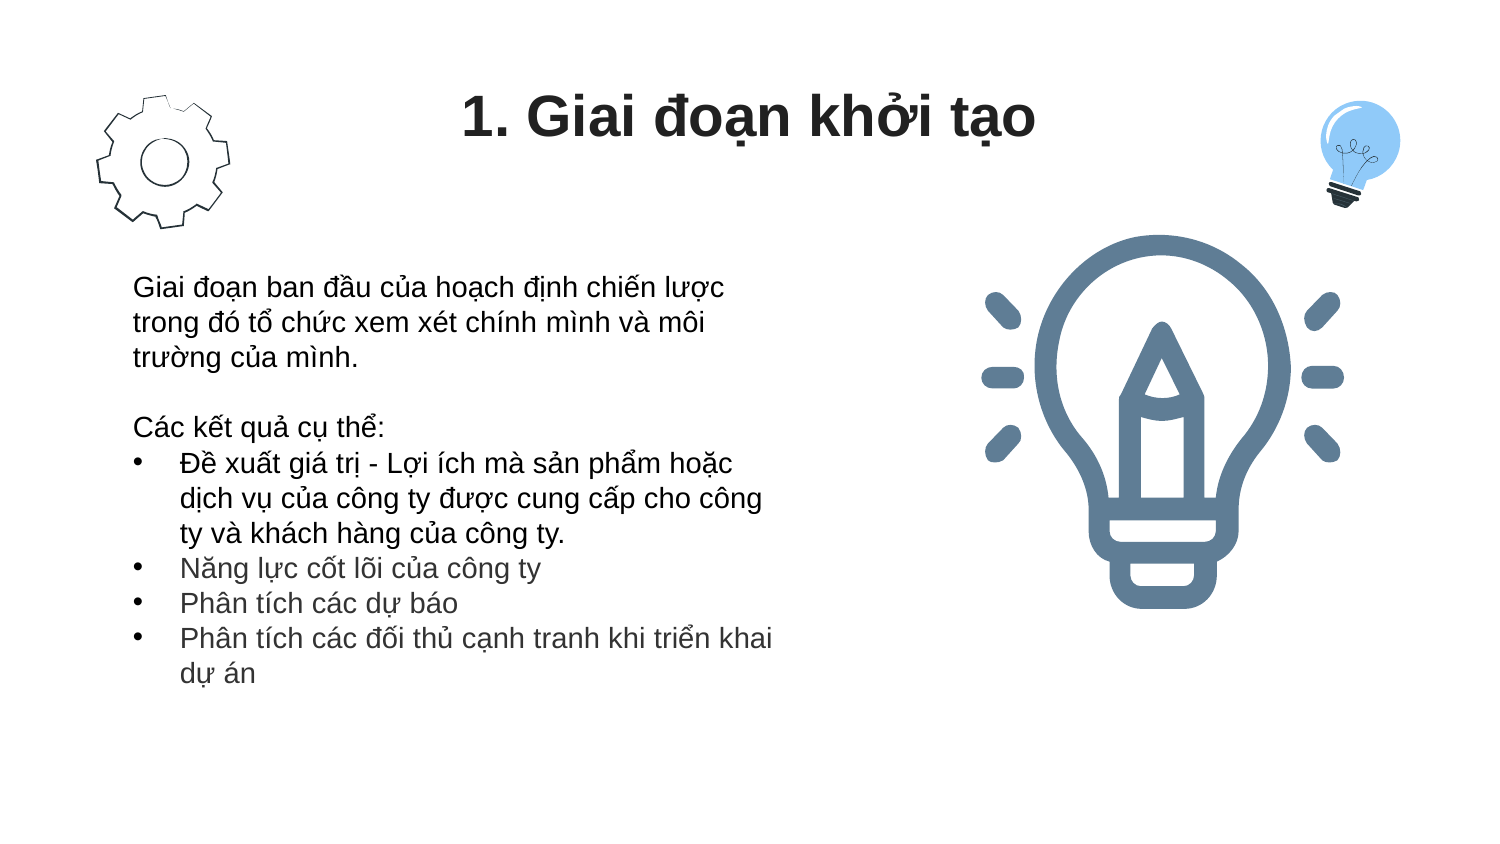

# 1. Giai đoạn khởi tạo
Giai đoạn ban đầu của hoạch định chiến lược trong đó tổ chức xem xét chính mình và môi trường của mình.

Các kết quả cụ thể:
Đề xuất giá trị - Lợi ích mà sản phẩm hoặc dịch vụ của công ty được cung cấp cho công ty và khách hàng của công ty.
Năng lực cốt lõi của công ty
Phân tích các dự báo
Phân tích các đối thủ cạnh tranh khi triển khai dự án